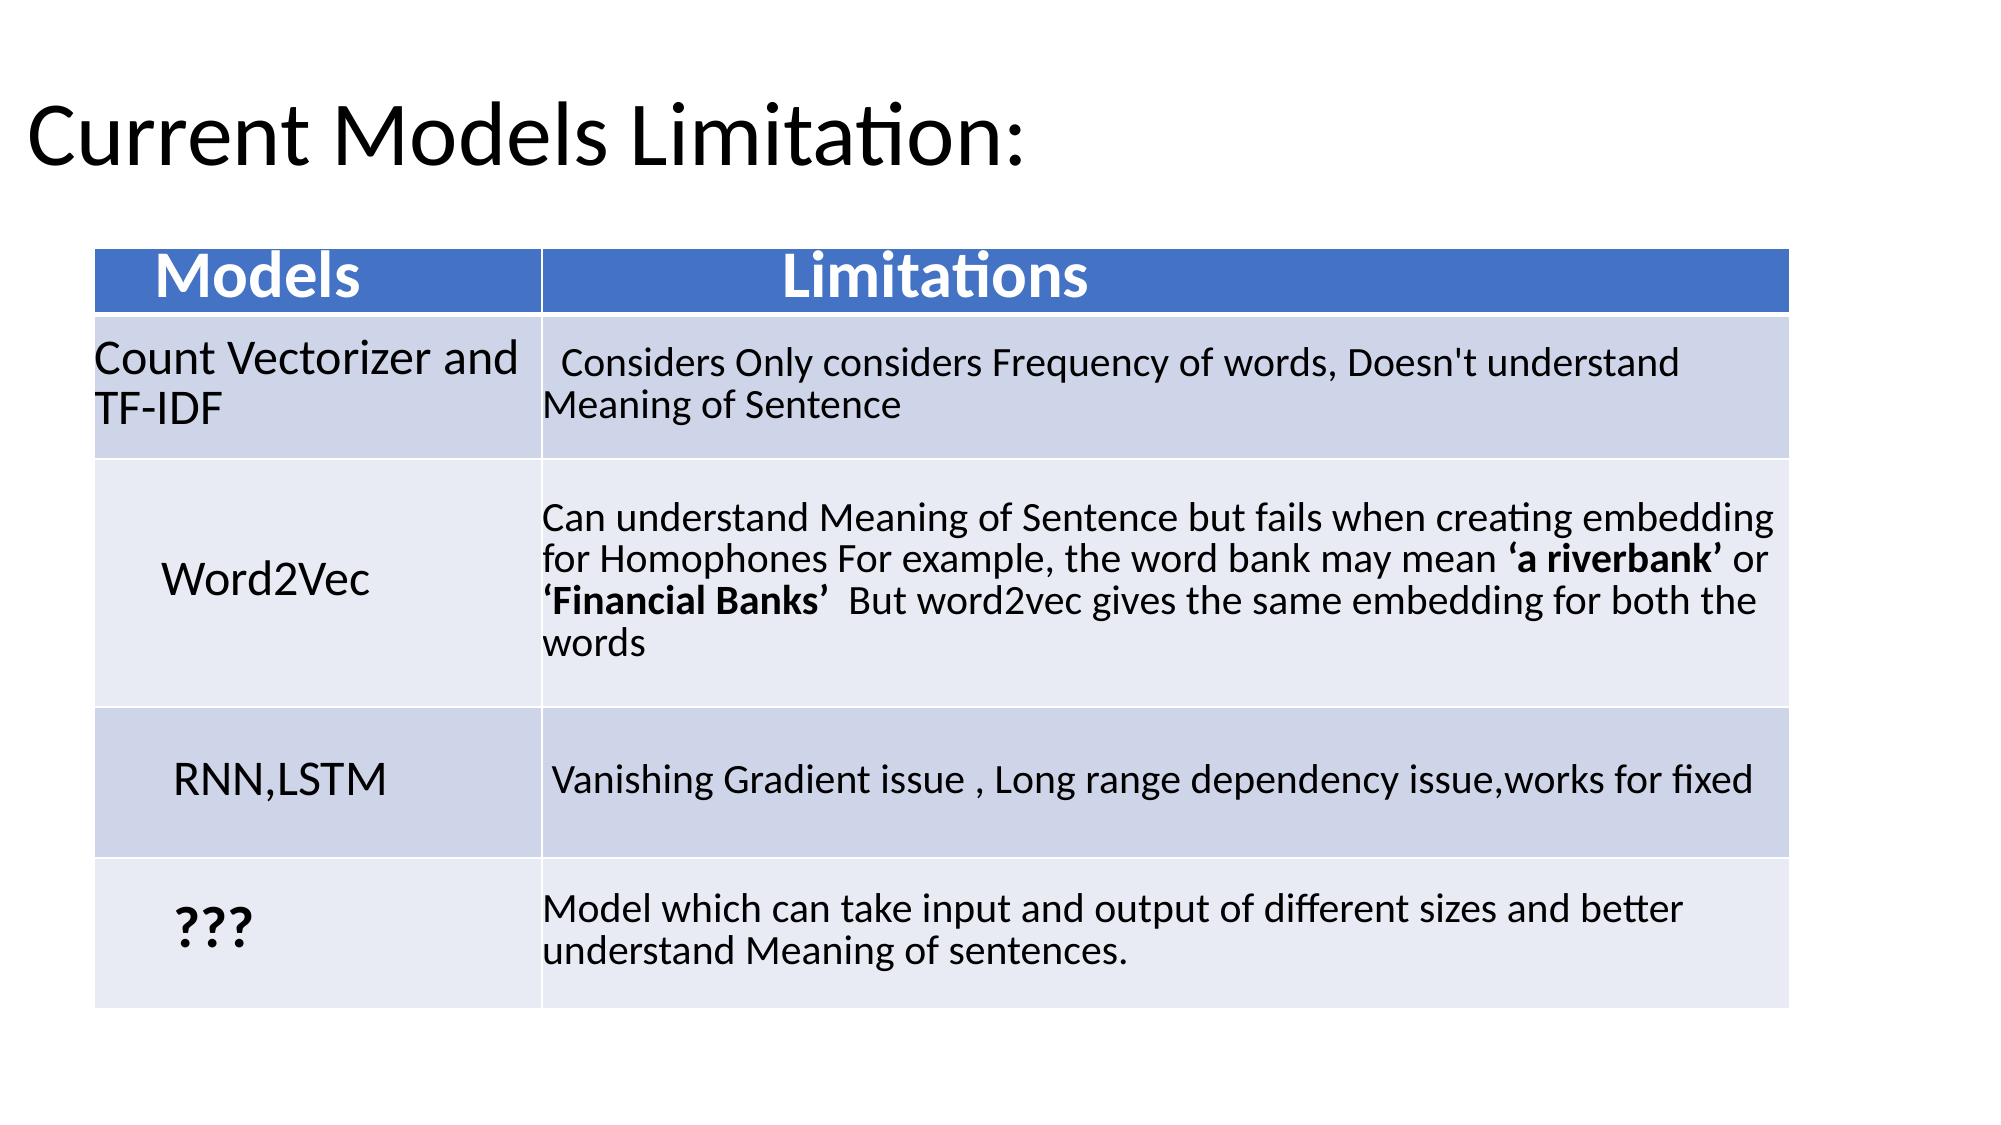

# Current Models Limitation:
| Models | Limitations |
| --- | --- |
| Count Vectorizer and TF-IDF | Considers Only considers Frequency of words, Doesn't understand Meaning of Sentence |
| Word2Vec | Can understand Meaning of Sentence but fails when creating embedding for Homophones For example, the word bank may mean ‘a riverbank’ or ‘Financial Banks’  But word2vec gives the same embedding for both the words |
| RNN,LSTM | Vanishing Gradient issue , Long range dependency issue,works for fixed |
| ??? | Model which can take input and output of different sizes and better understand Meaning of sentences. |